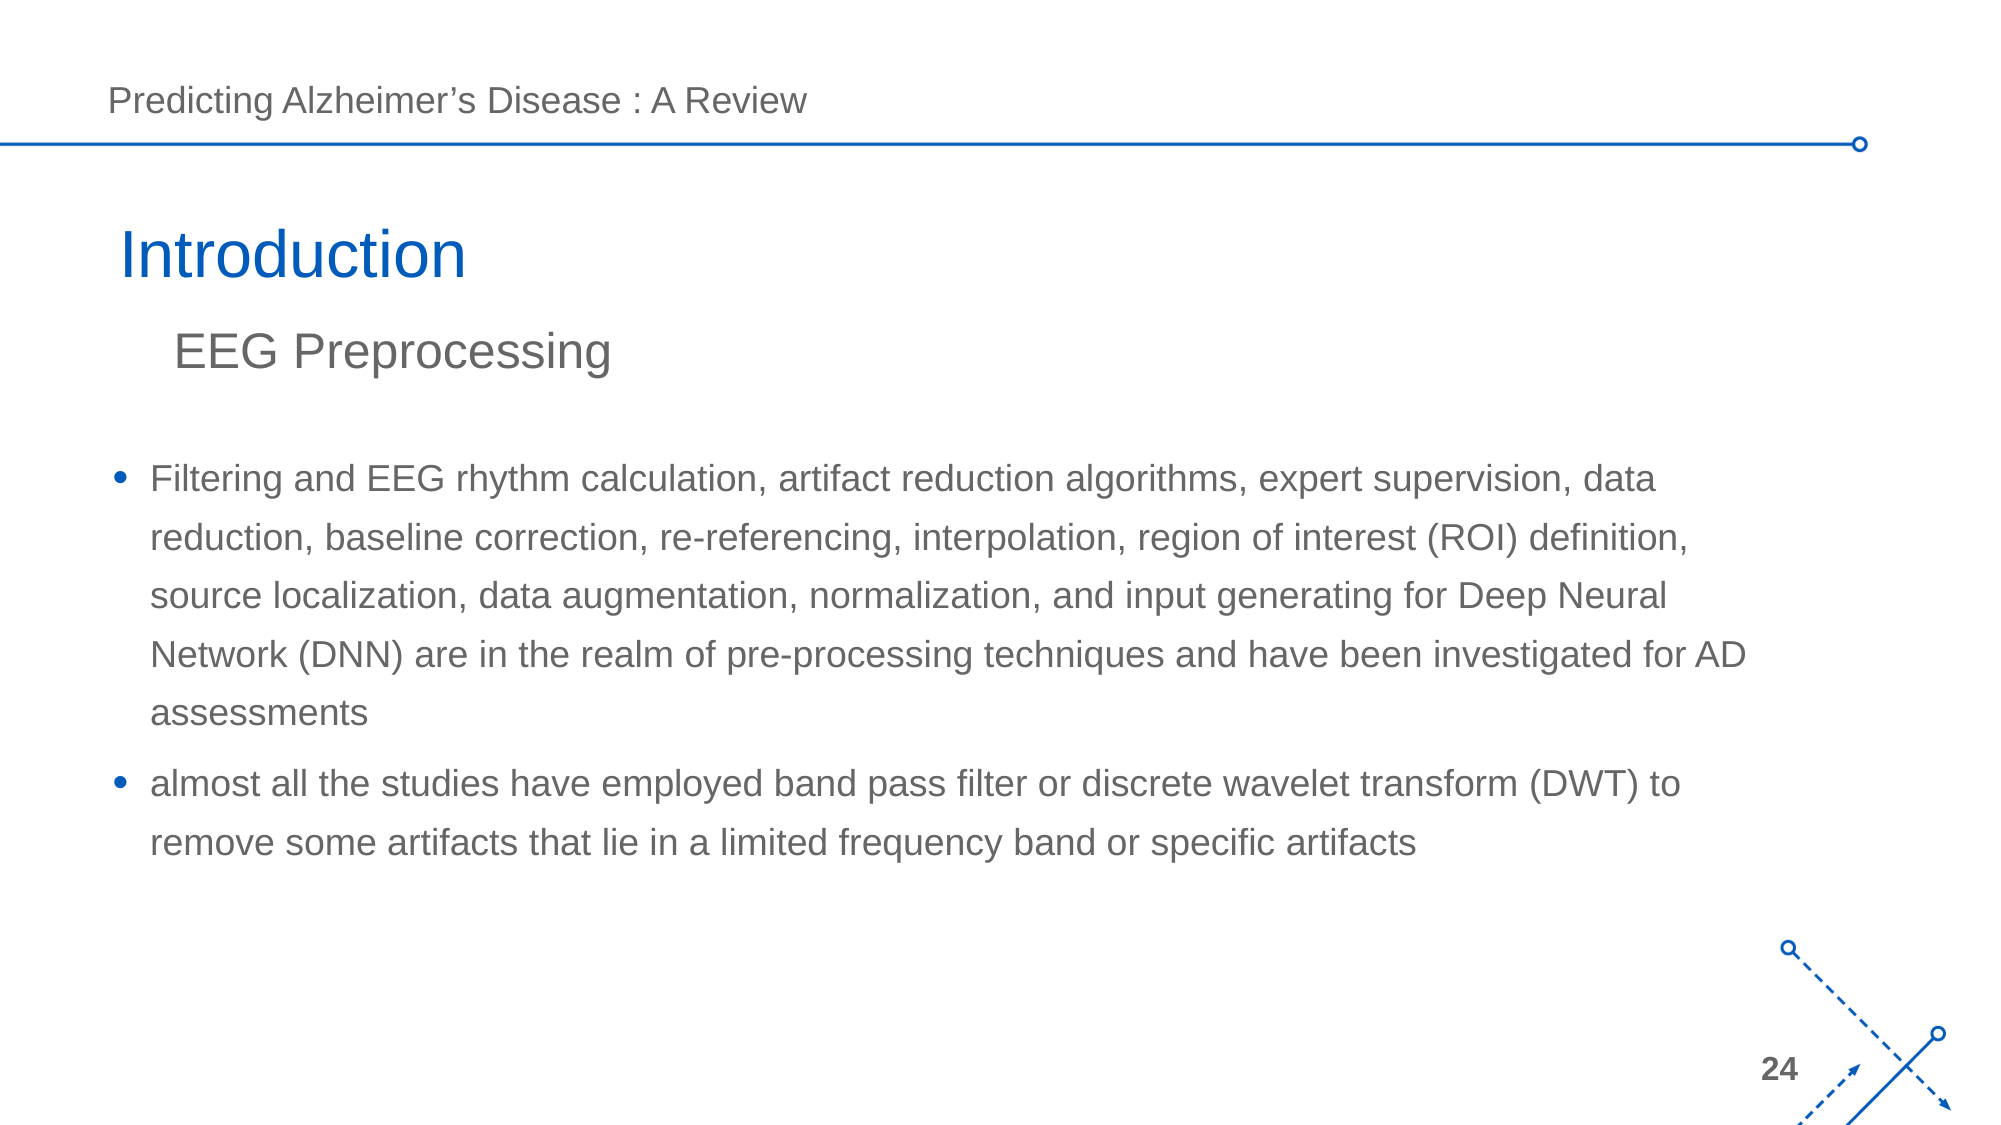

# Introduction
EEG Preprocessing
Filtering and EEG rhythm calculation, artifact reduction algorithms, expert supervision, data reduction, baseline correction, re-referencing, interpolation, region of interest (ROI) definition, source localization, data augmentation, normalization, and input generating for Deep Neural Network (DNN) are in the realm of pre-processing techniques and have been investigated for AD assessments
almost all the studies have employed band pass filter or discrete wavelet transform (DWT) to remove some artifacts that lie in a limited frequency band or specific artifacts